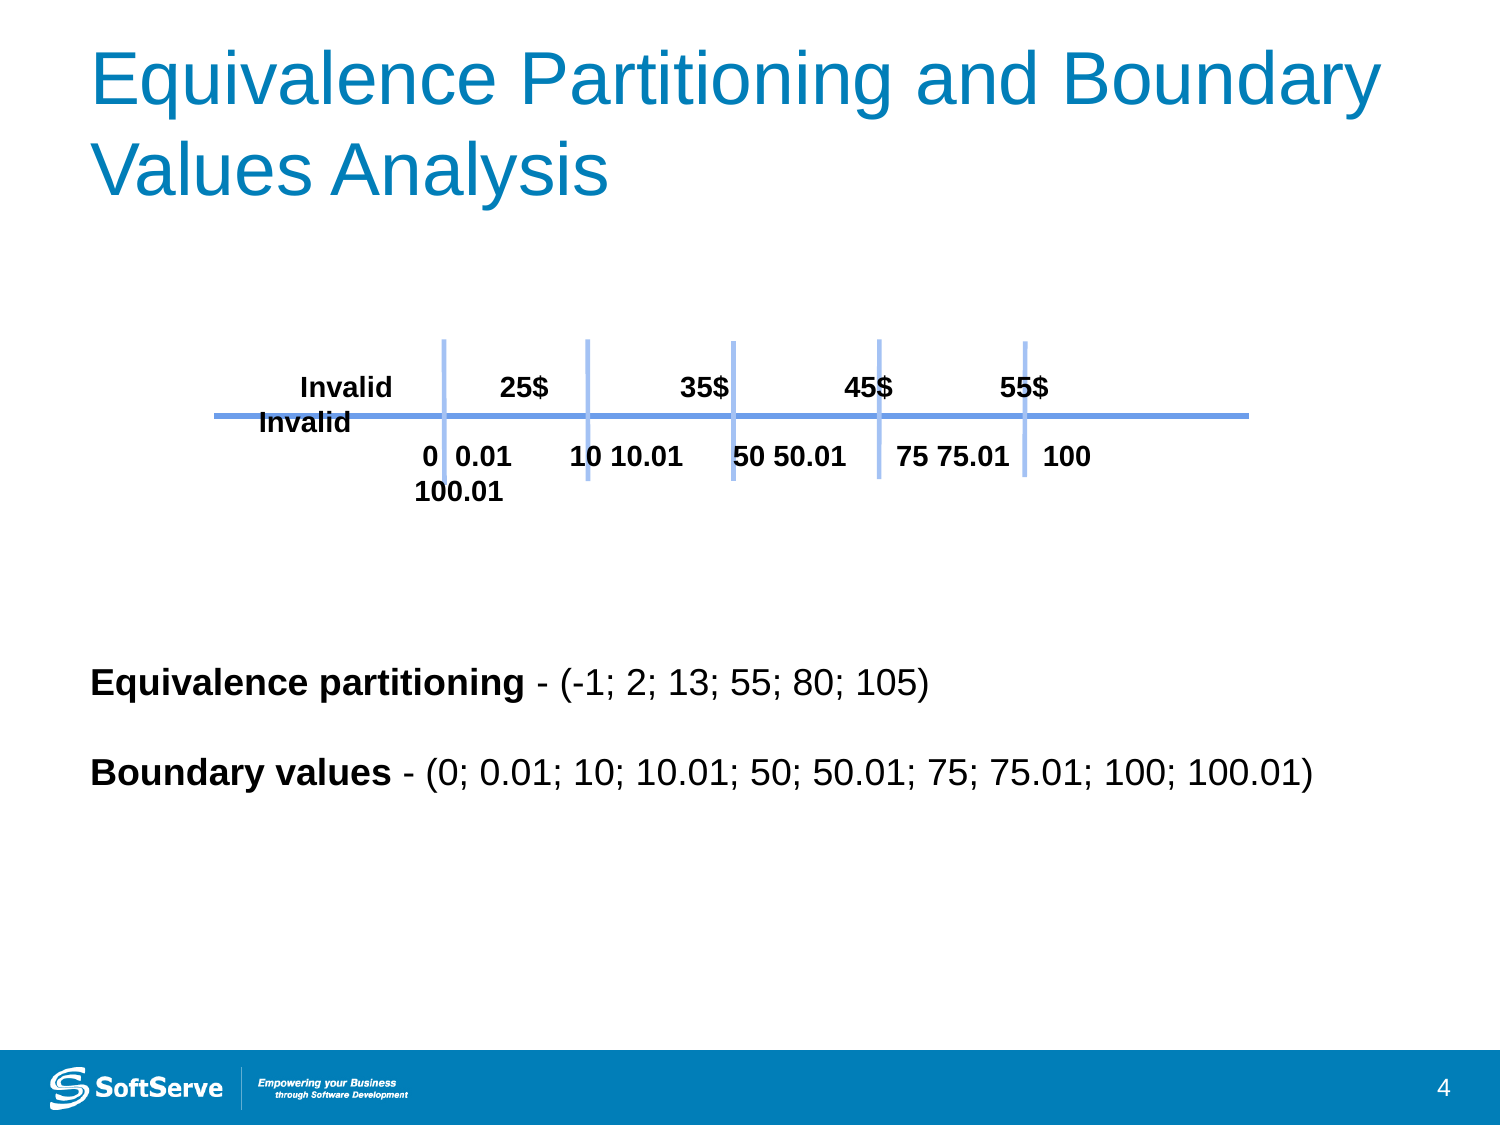

Equivalence Partitioning and Boundary Values Analysis
     Invalid             25$                35$              45$             55$            Invalid

 0  0.01       10 10.01      50 50.01      75 75.01    100 100.01
Equivalence partitioning - (-1; 2; 13; 55; 80; 105)

Boundary values - (0; 0.01; 10; 10.01; 50; 50.01; 75; 75.01; 100; 100.01)
4